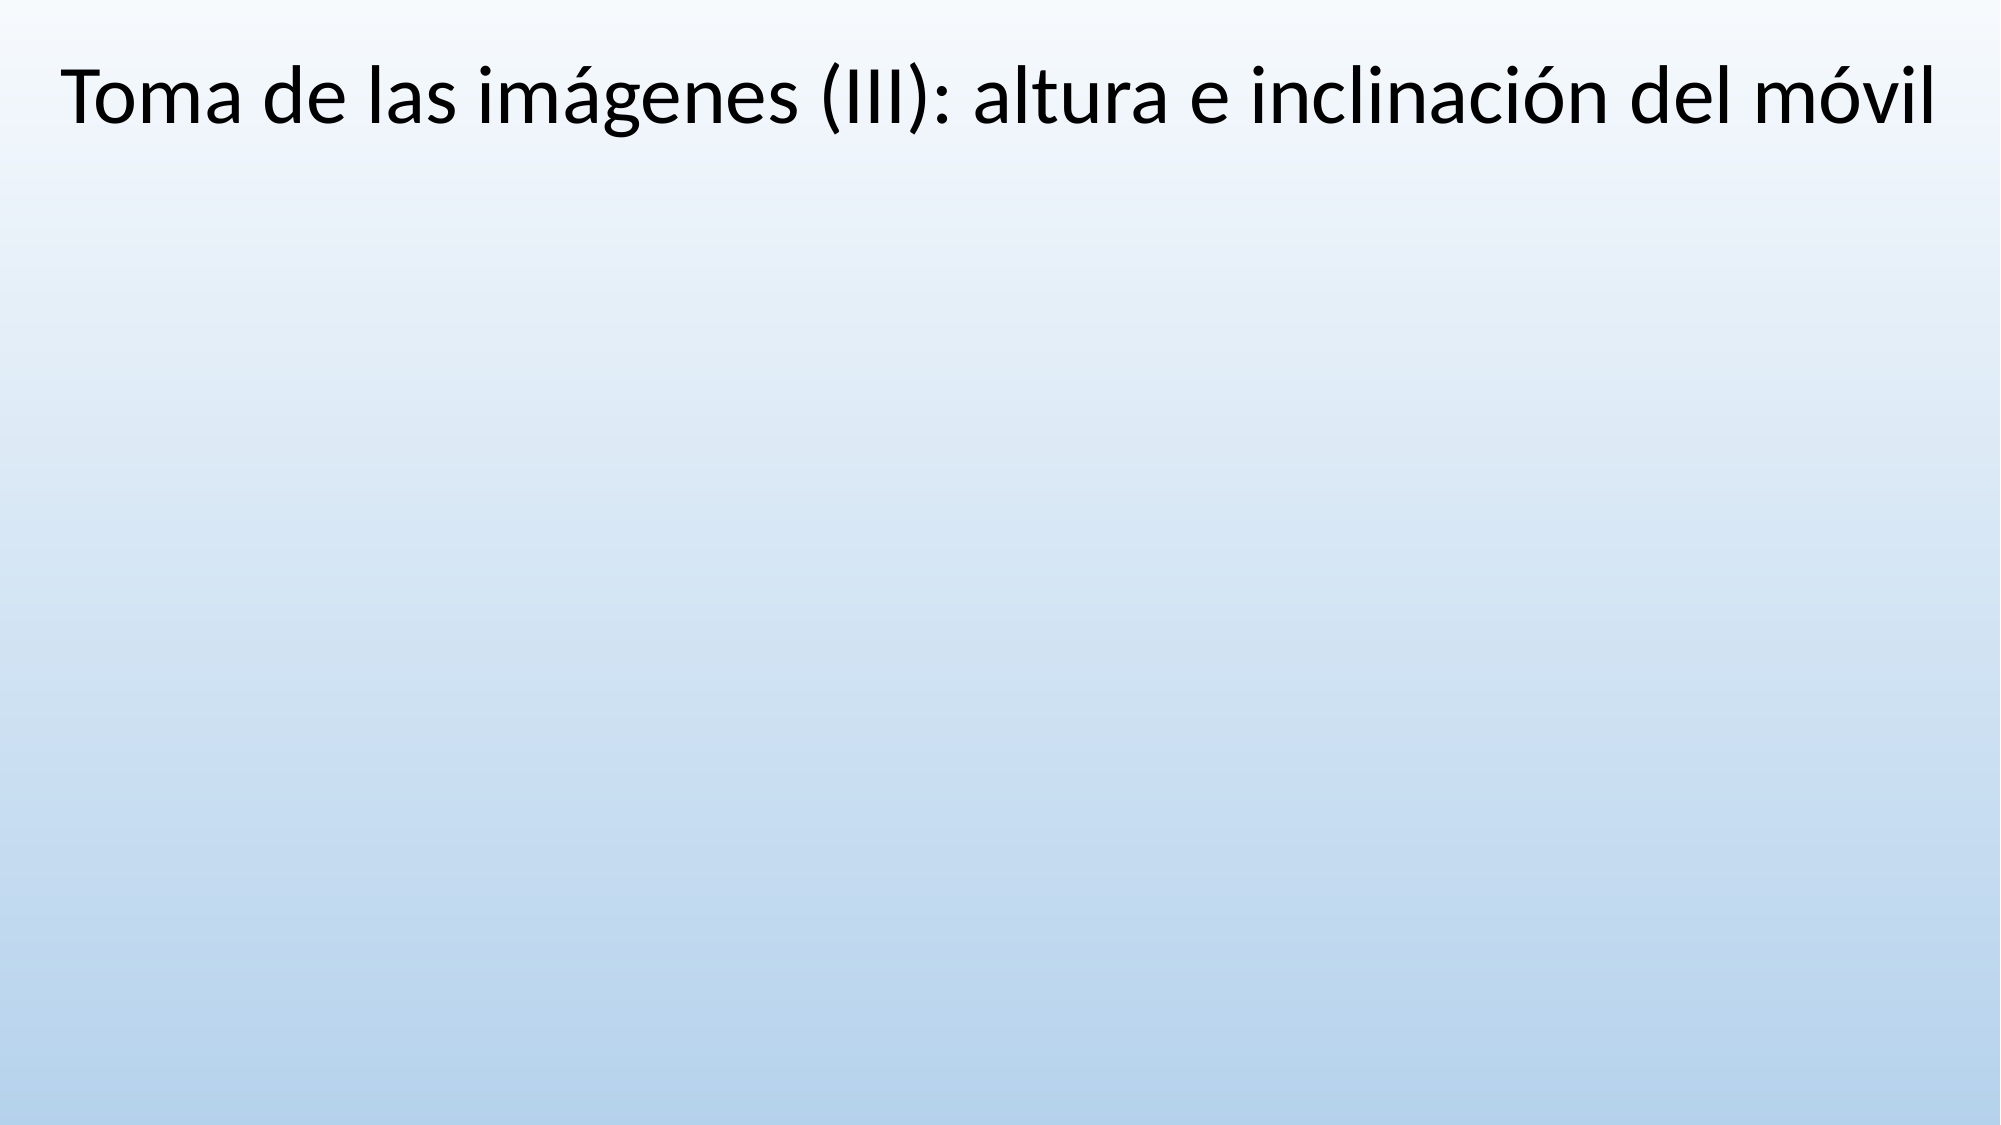

# Toma de las imágenes (III): altura e inclinación del móvil